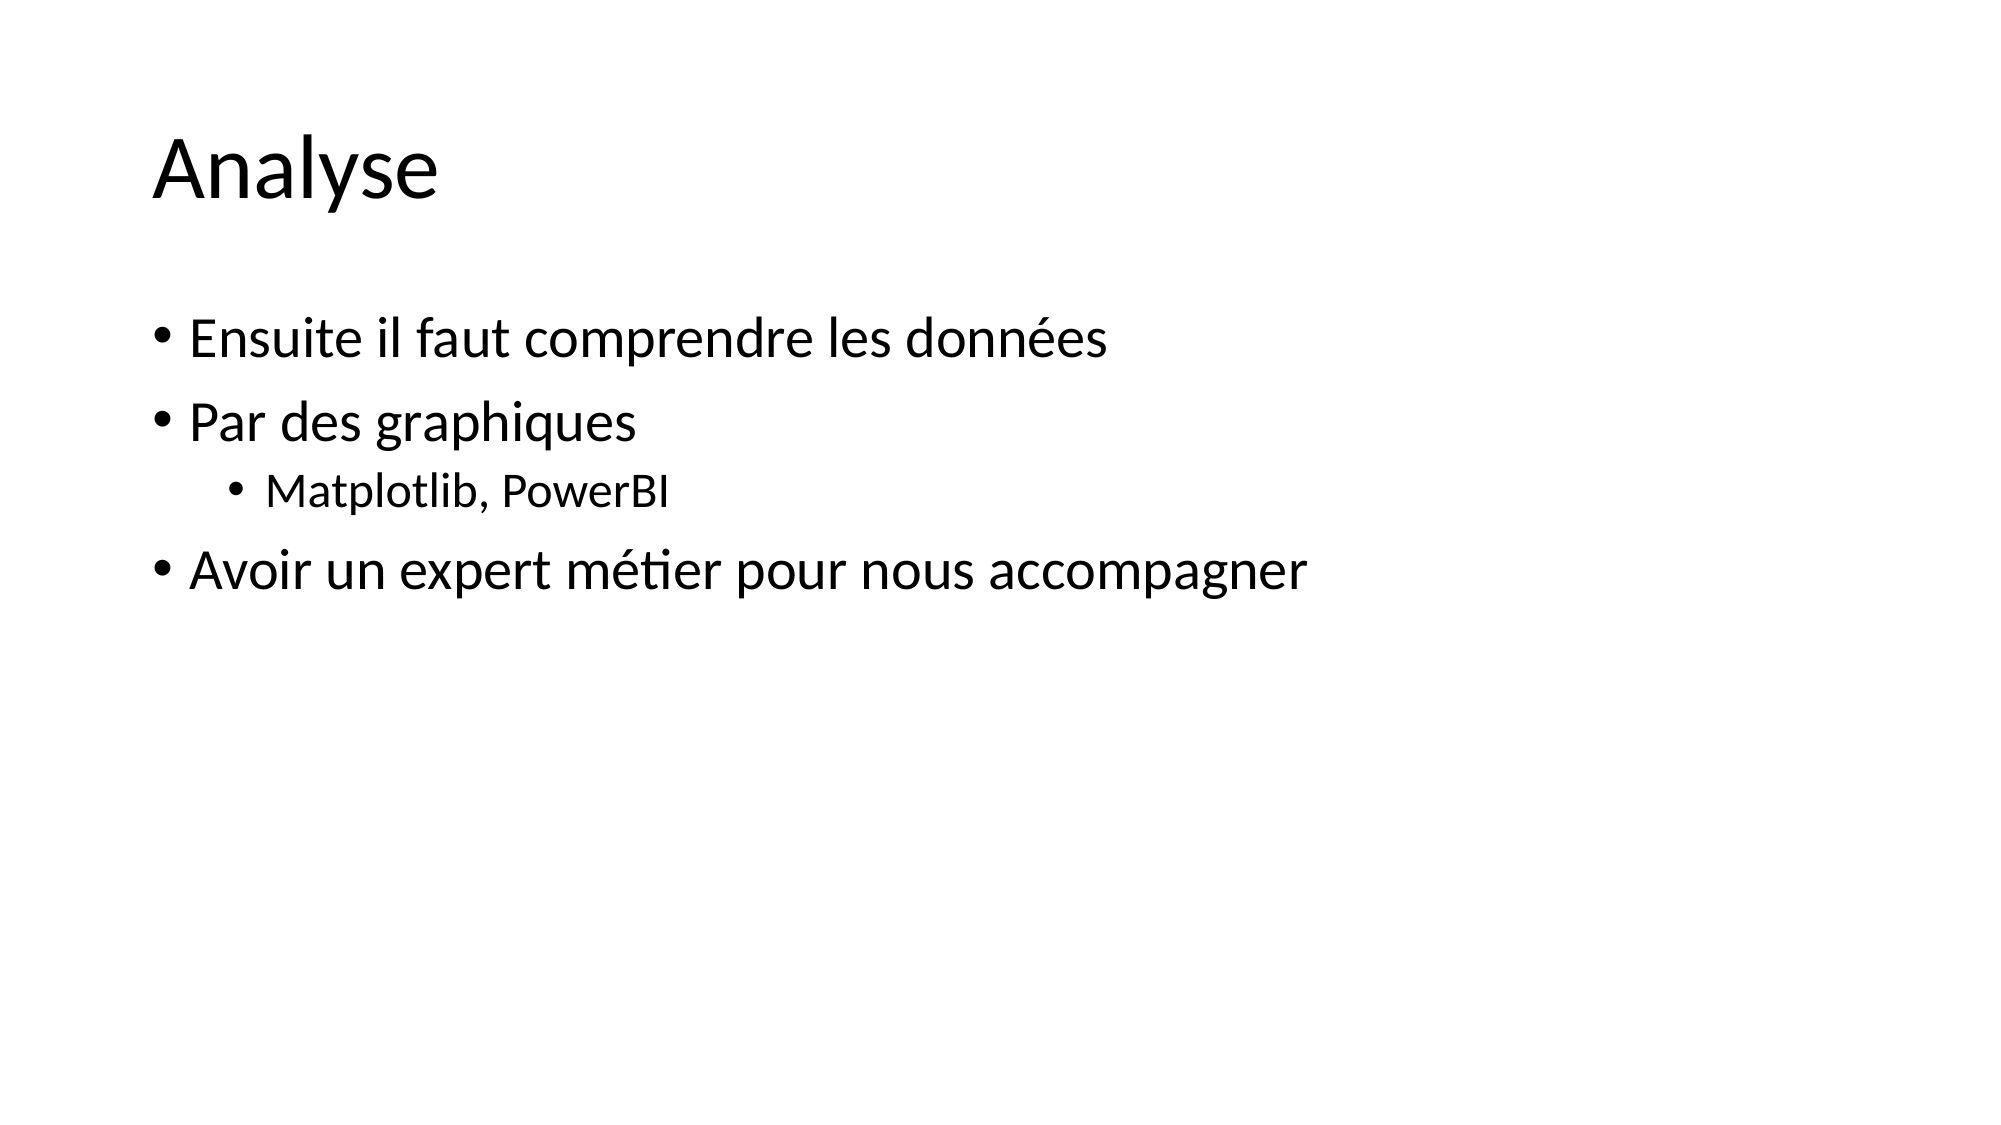

# Analyse
Ensuite il faut comprendre les données
Par des graphiques
Matplotlib, PowerBI
Avoir un expert métier pour nous accompagner